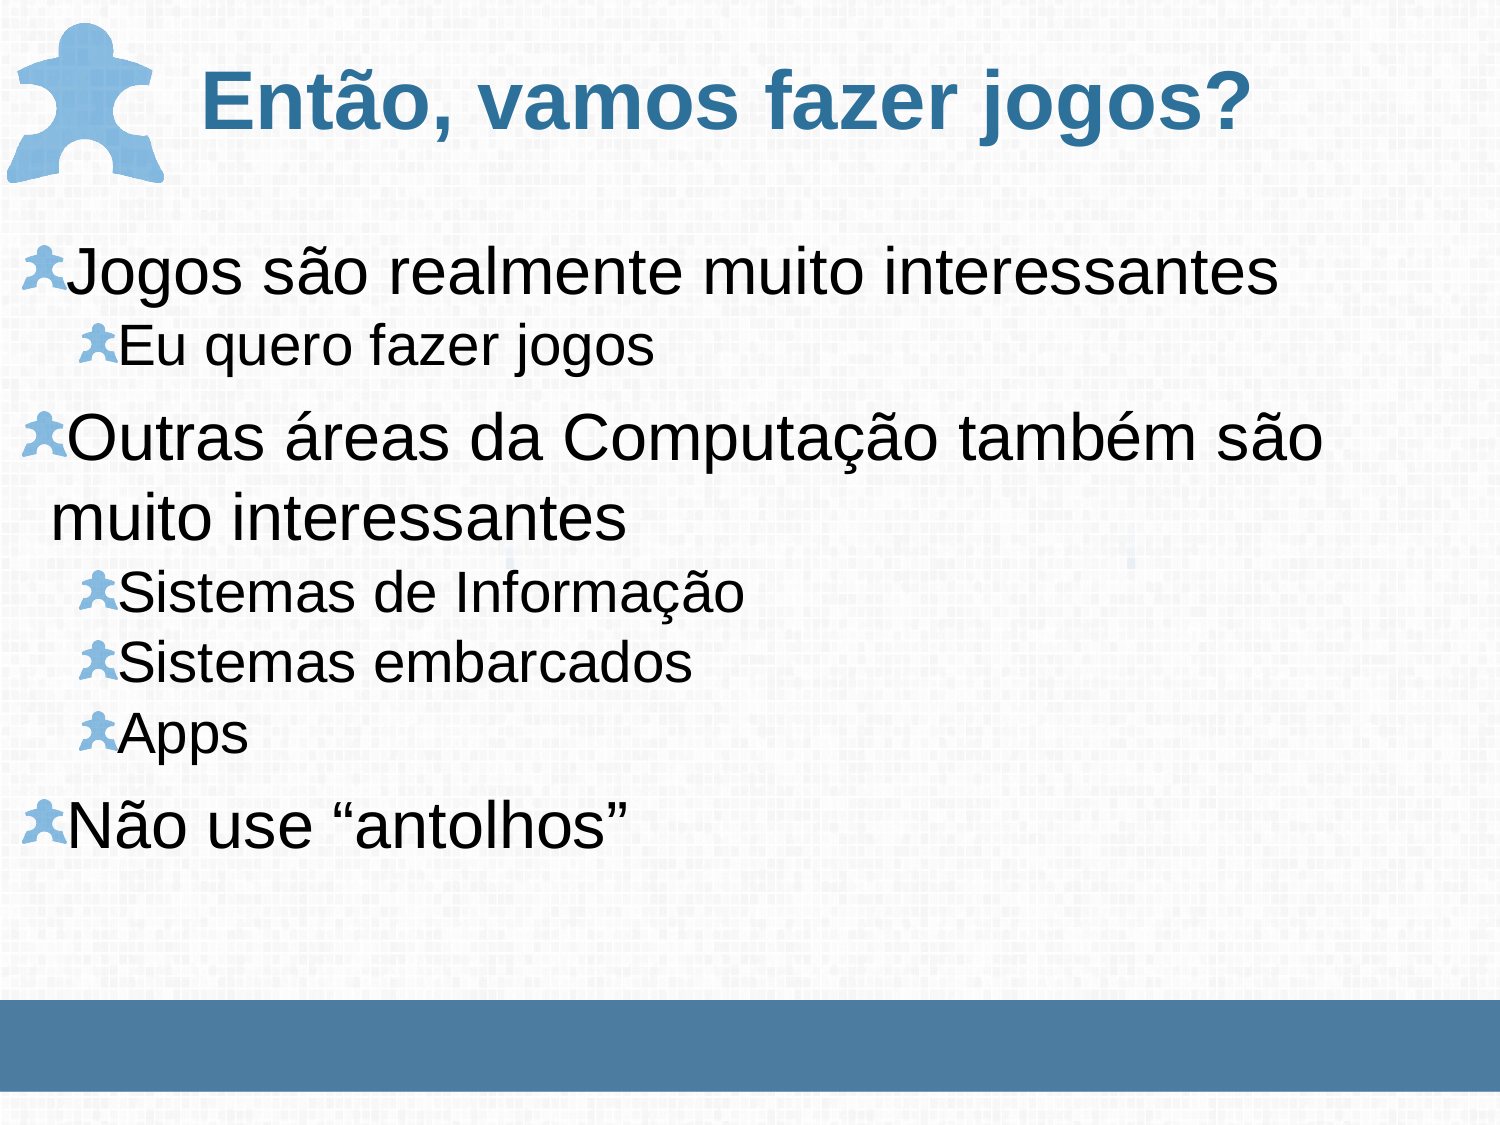

# Então, vamos fazer jogos?
Jogos são realmente muito interessantes
Eu quero fazer jogos
Outras áreas da Computação também são muito interessantes
Sistemas de Informação
Sistemas embarcados
Apps
Não use “antolhos”